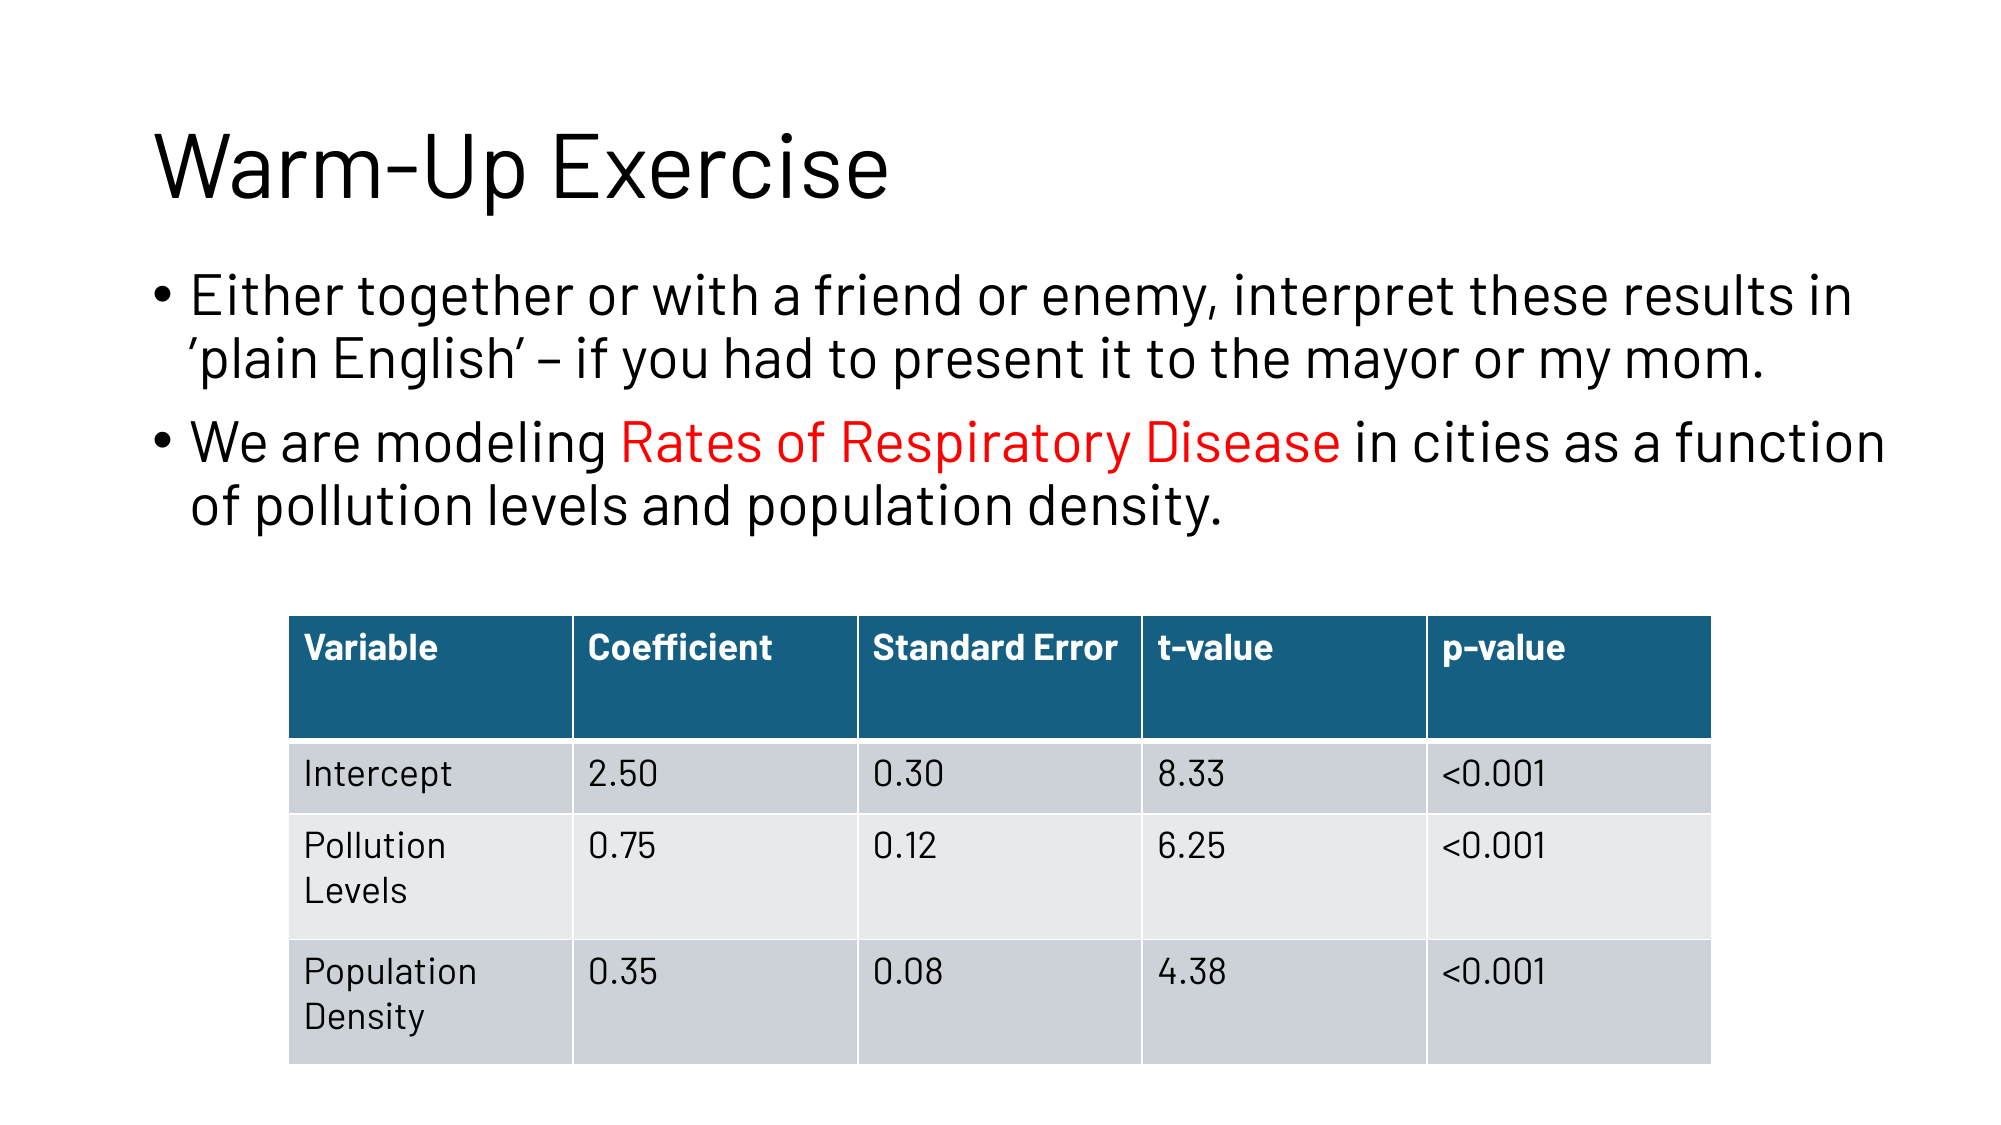

# Warm-Up Exercise
Either together or with a friend or enemy, interpret these results in ’plain English’ – if you had to present it to the mayor or my mom.
We are modeling Rates of Respiratory Disease in cities as a function of pollution levels and population density.
| Variable | Coefficient | Standard Error | t-value | p-value |
| --- | --- | --- | --- | --- |
| Intercept | 2.50 | 0.30 | 8.33 | <0.001 |
| Pollution Levels | 0.75 | 0.12 | 6.25 | <0.001 |
| Population Density | 0.35 | 0.08 | 4.38 | <0.001 |